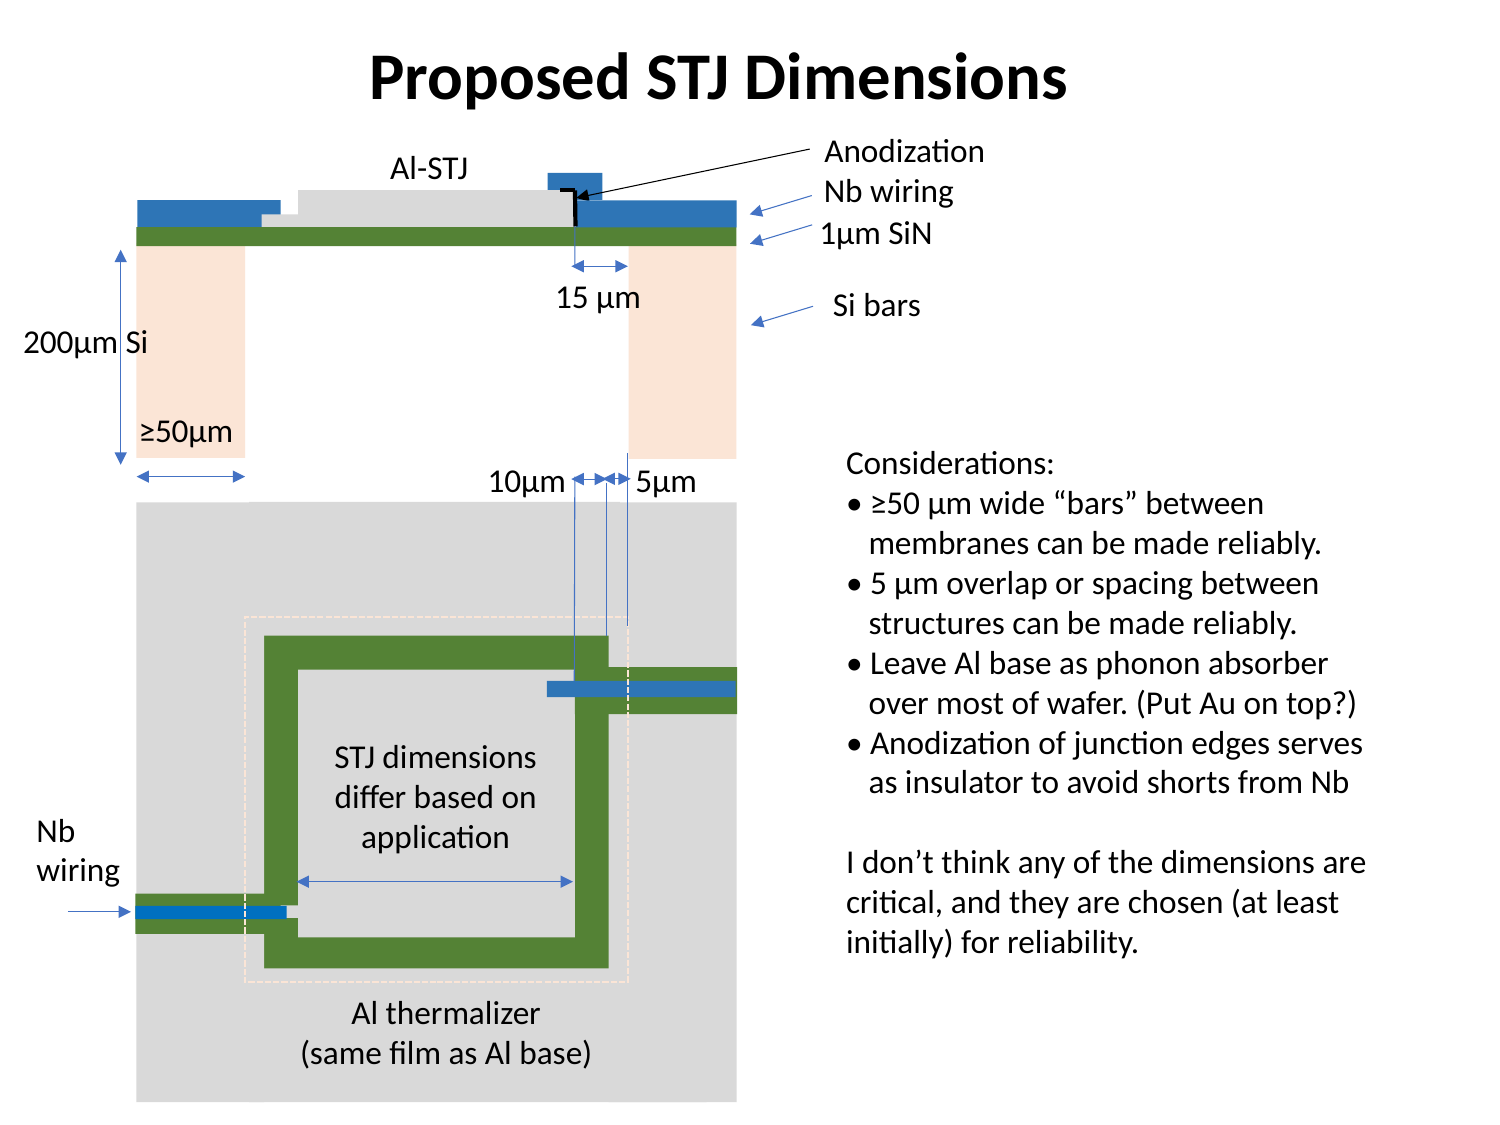

Proposed STJ Dimensions
Anodization

Al-STJ

Nb wiring

1µm SiN

15 µm
Si bars
200µm Si

≥50µm
Considerations:
• ≥50 µm wide “bars” between
   membranes can be made reliably.
• 5 µm overlap or spacing between
   structures can be made reliably.
• Leave Al base as phonon absorber
   over most of wafer. (Put Au on top?)
• Anodization of junction edges serves
   as insulator to avoid shorts from Nb

I don’t think any of the dimensions are critical, and they are chosen (at least initially) for reliability.

10µm
5µm

STJ dimensions
differ based on application
Nb
wiring

Al thermalizer
(same film as Al base)